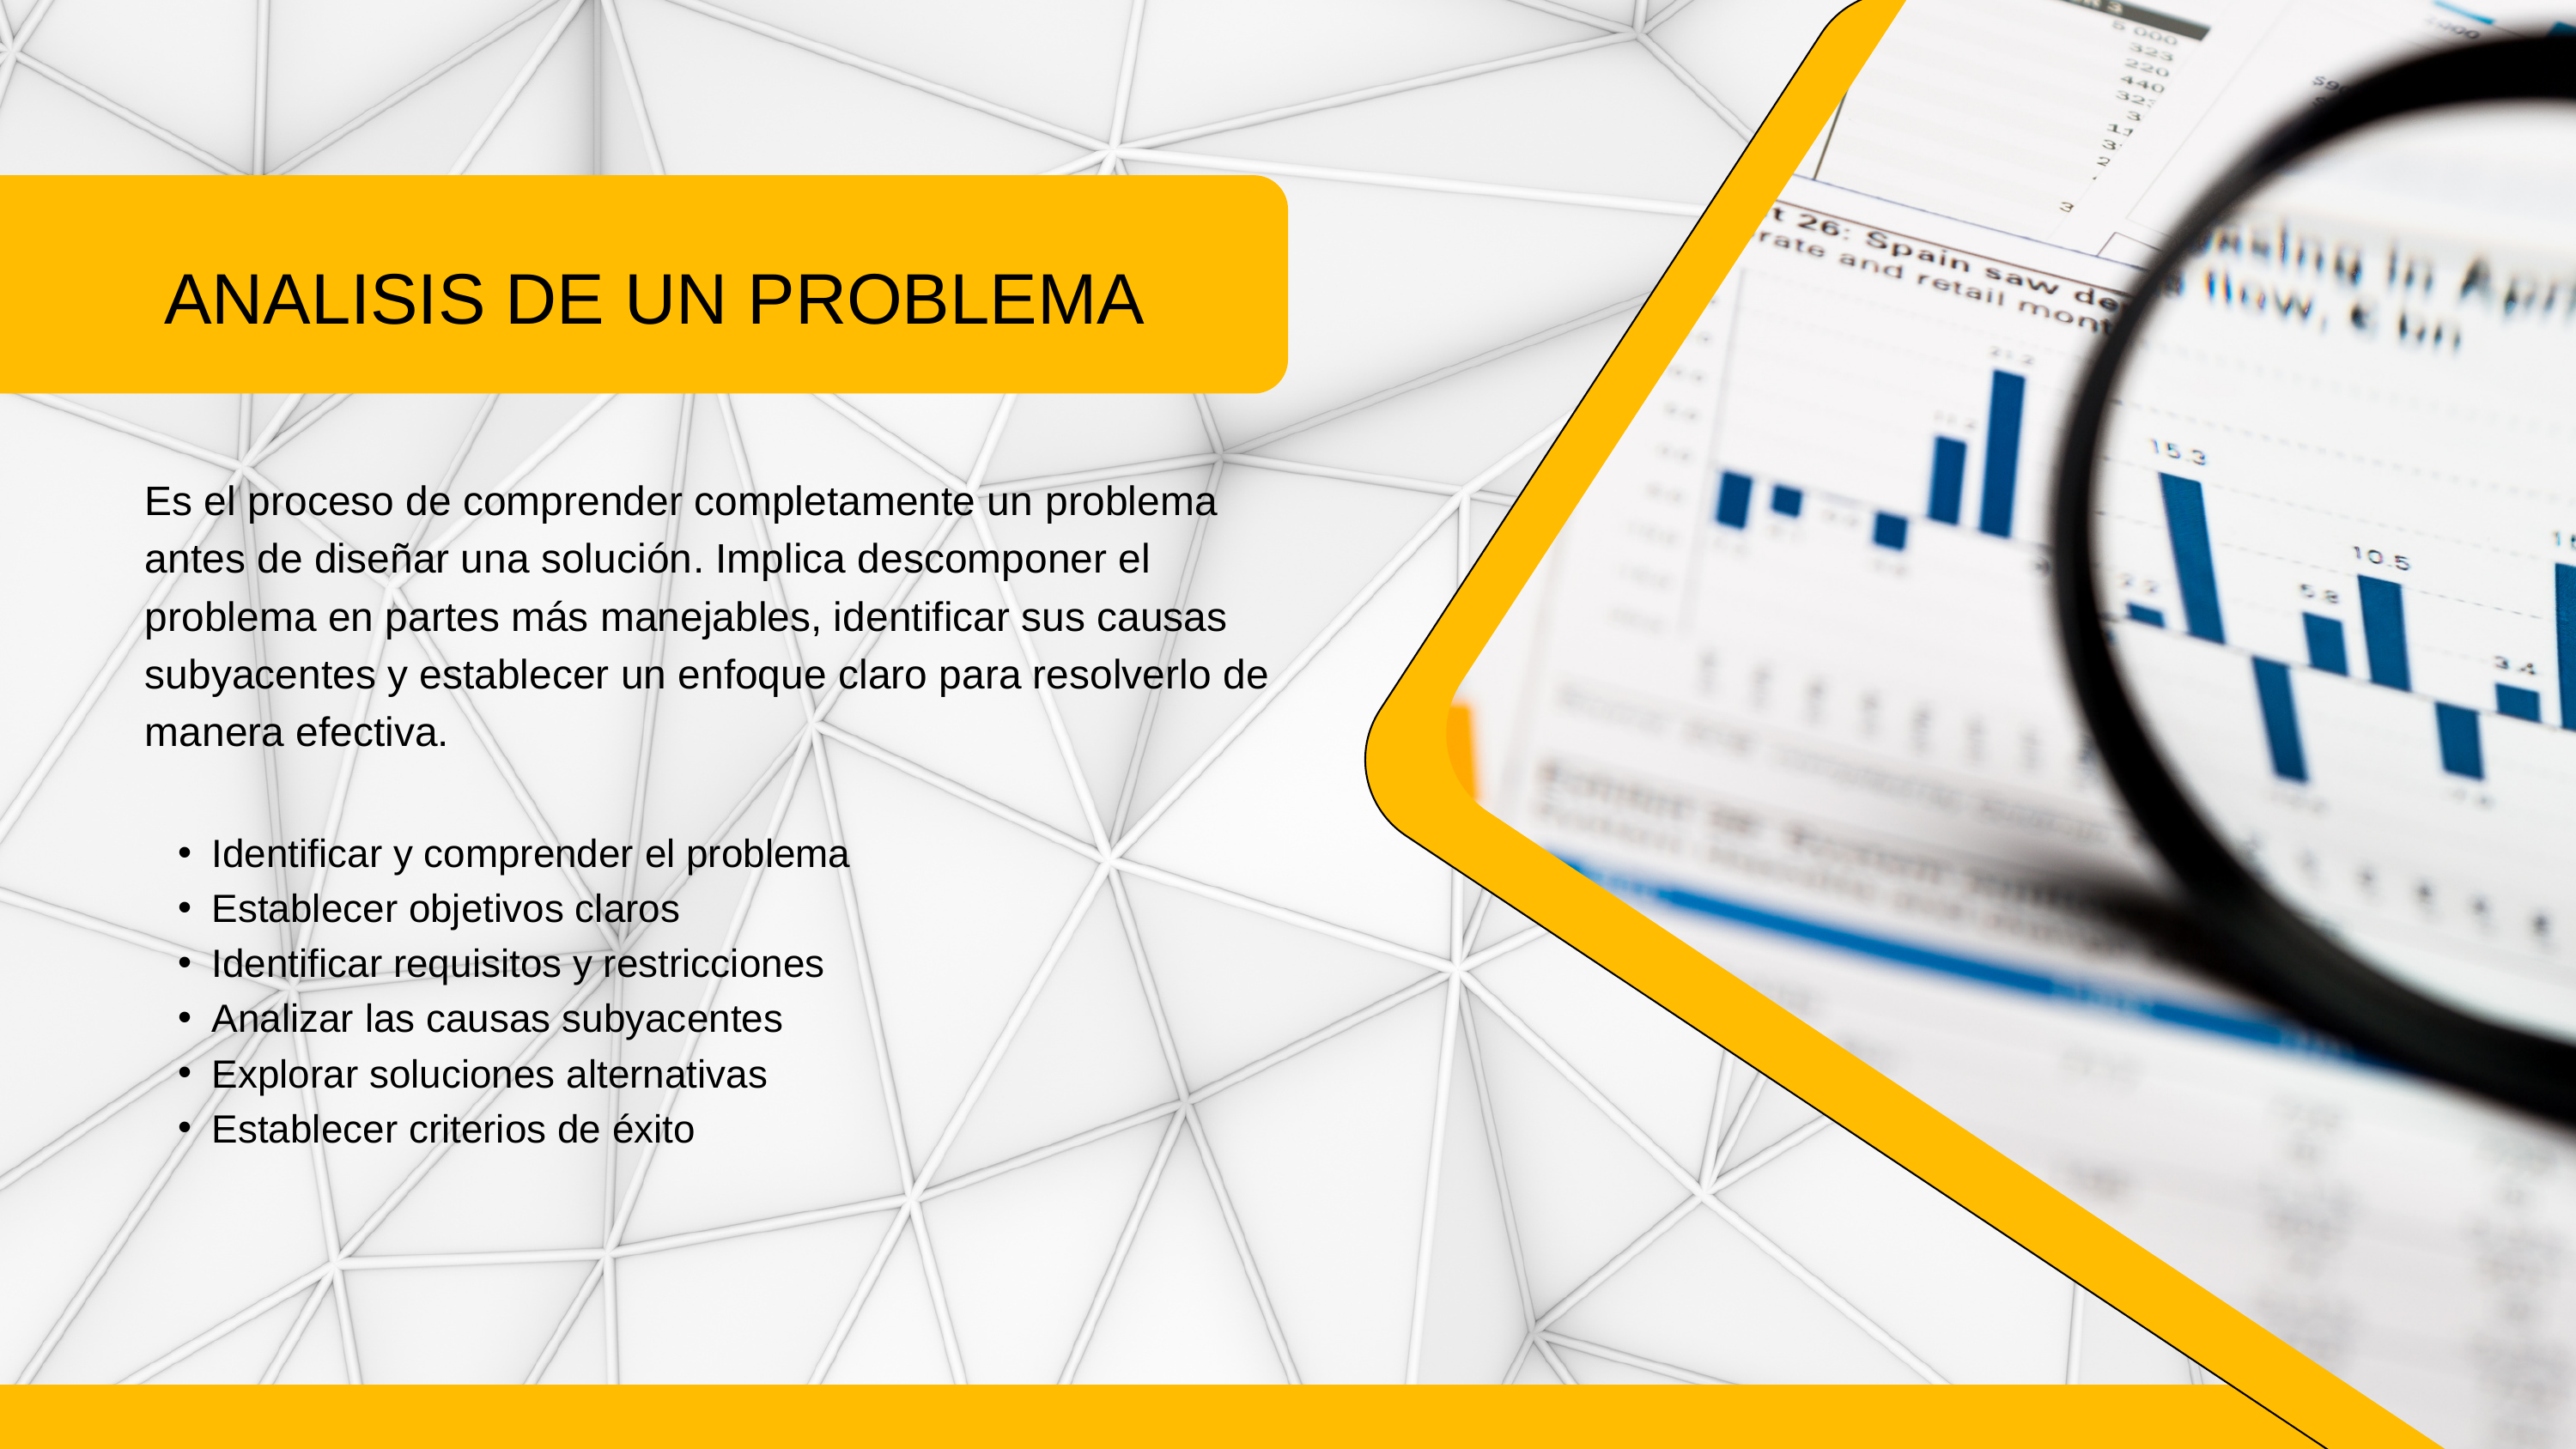

ANALISIS DE UN PROBLEMA

Es el proceso de comprender completamente un problema antes de diseñar una solución. Implica descomponer el problema en partes más manejables, identificar sus causas subyacentes y establecer un enfoque claro para resolverlo de manera efectiva.
Identificar y comprender el problema
Establecer objetivos claros
Identificar requisitos y restricciones
Analizar las causas subyacentes
Explorar soluciones alternativas
Establecer criterios de éxito